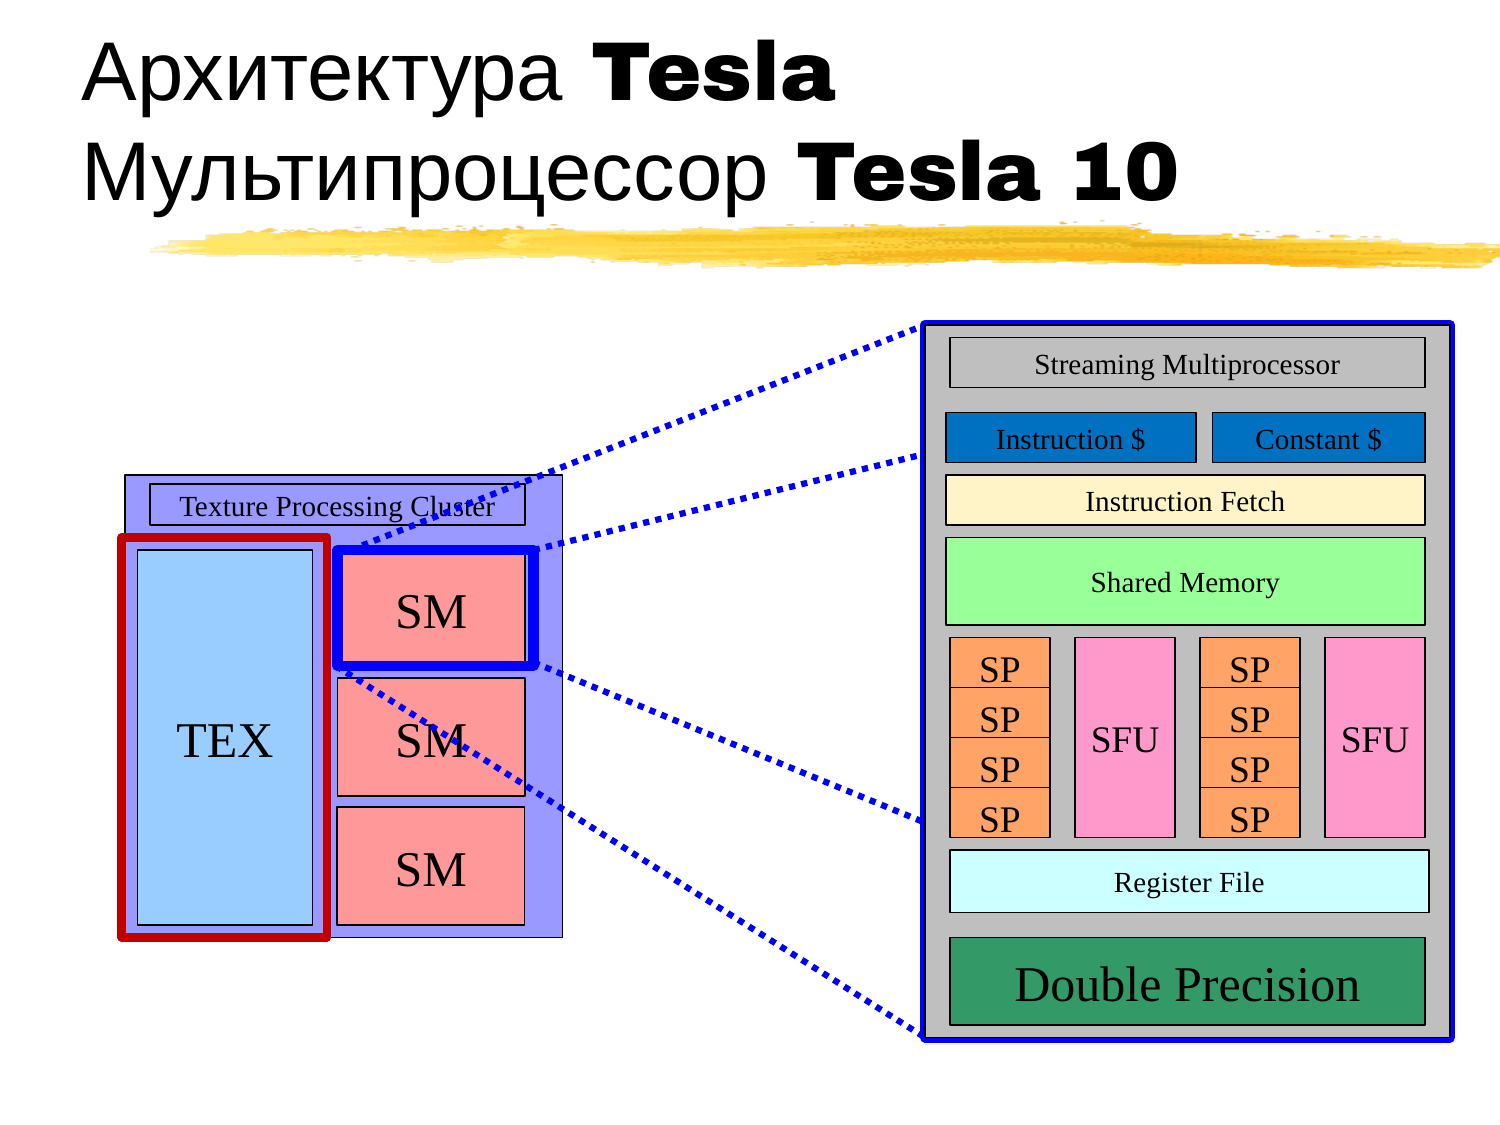

# Архитектура Tesla Мультипроцессор Tesla 10

Streaming Multiprocessor
Instruction $
Constant $
Instruction Fetch
Shared Memory
SP
SP
SP
SP
SFU
SP
SP
SP
SP
SFU
Double Precision
Register File

Texture Processing Cluster
TEX
SM
SM
SM